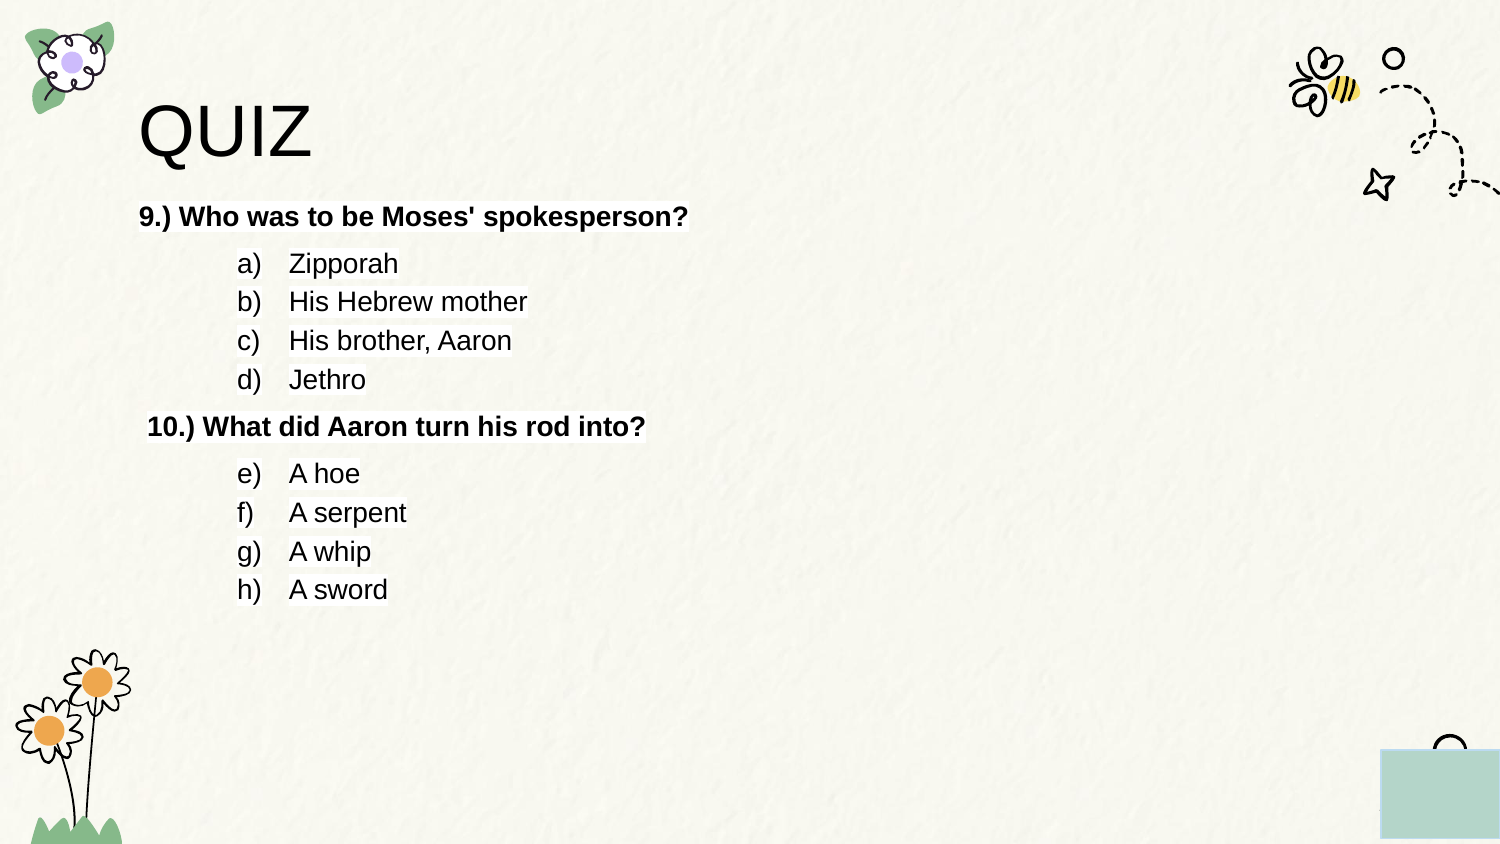

# QUIZ
9.) Who was to be Moses' spokesperson?
Zipporah
His Hebrew mother
His brother, Aaron
Jethro
10.) What did Aaron turn his rod into?
A hoe
A serpent
A whip
A sword